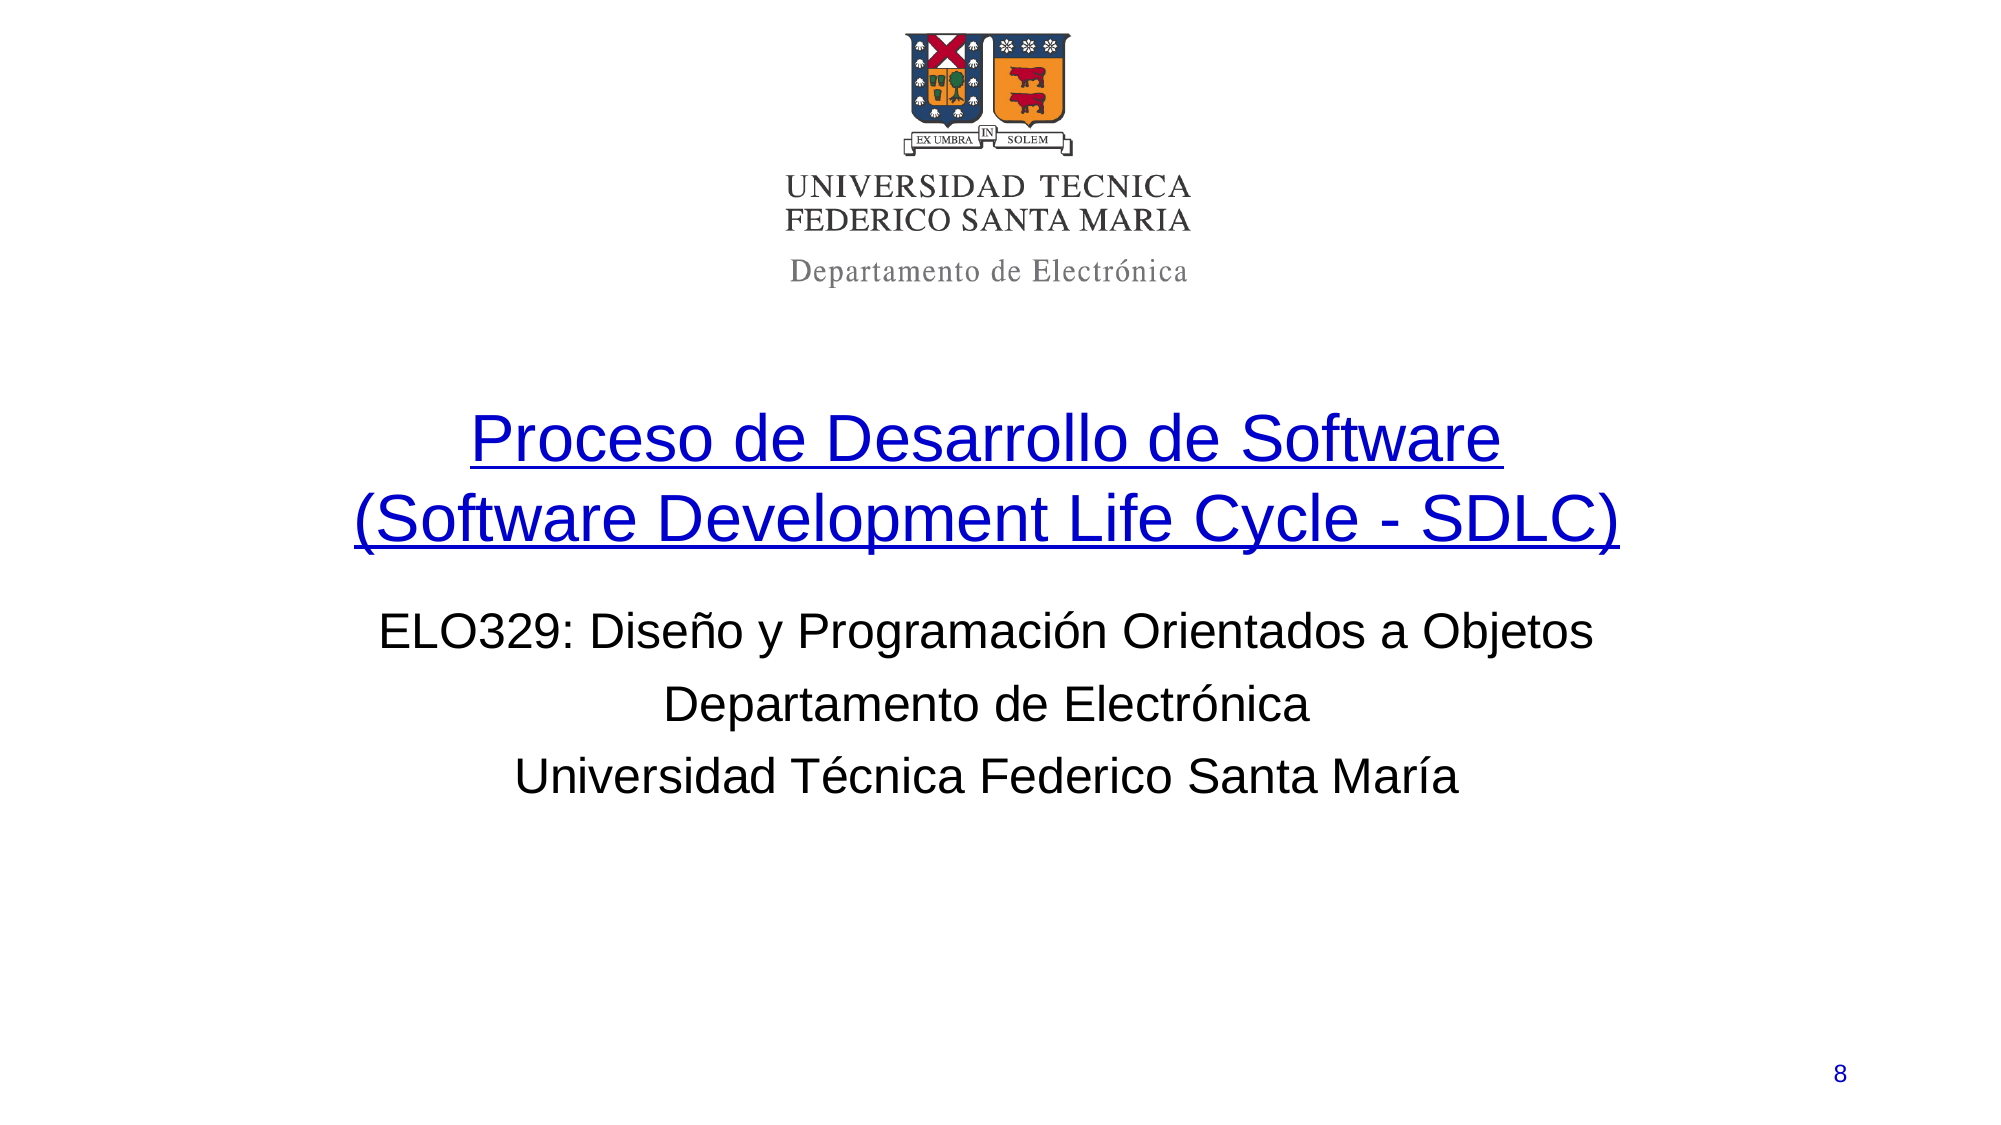

# Proceso de Desarrollo de Software (Software Development Life Cycle - SDLC)
ELO329: Diseño y Programación Orientados a Objetos
Departamento de Electrónica
Universidad Técnica Federico Santa María
8